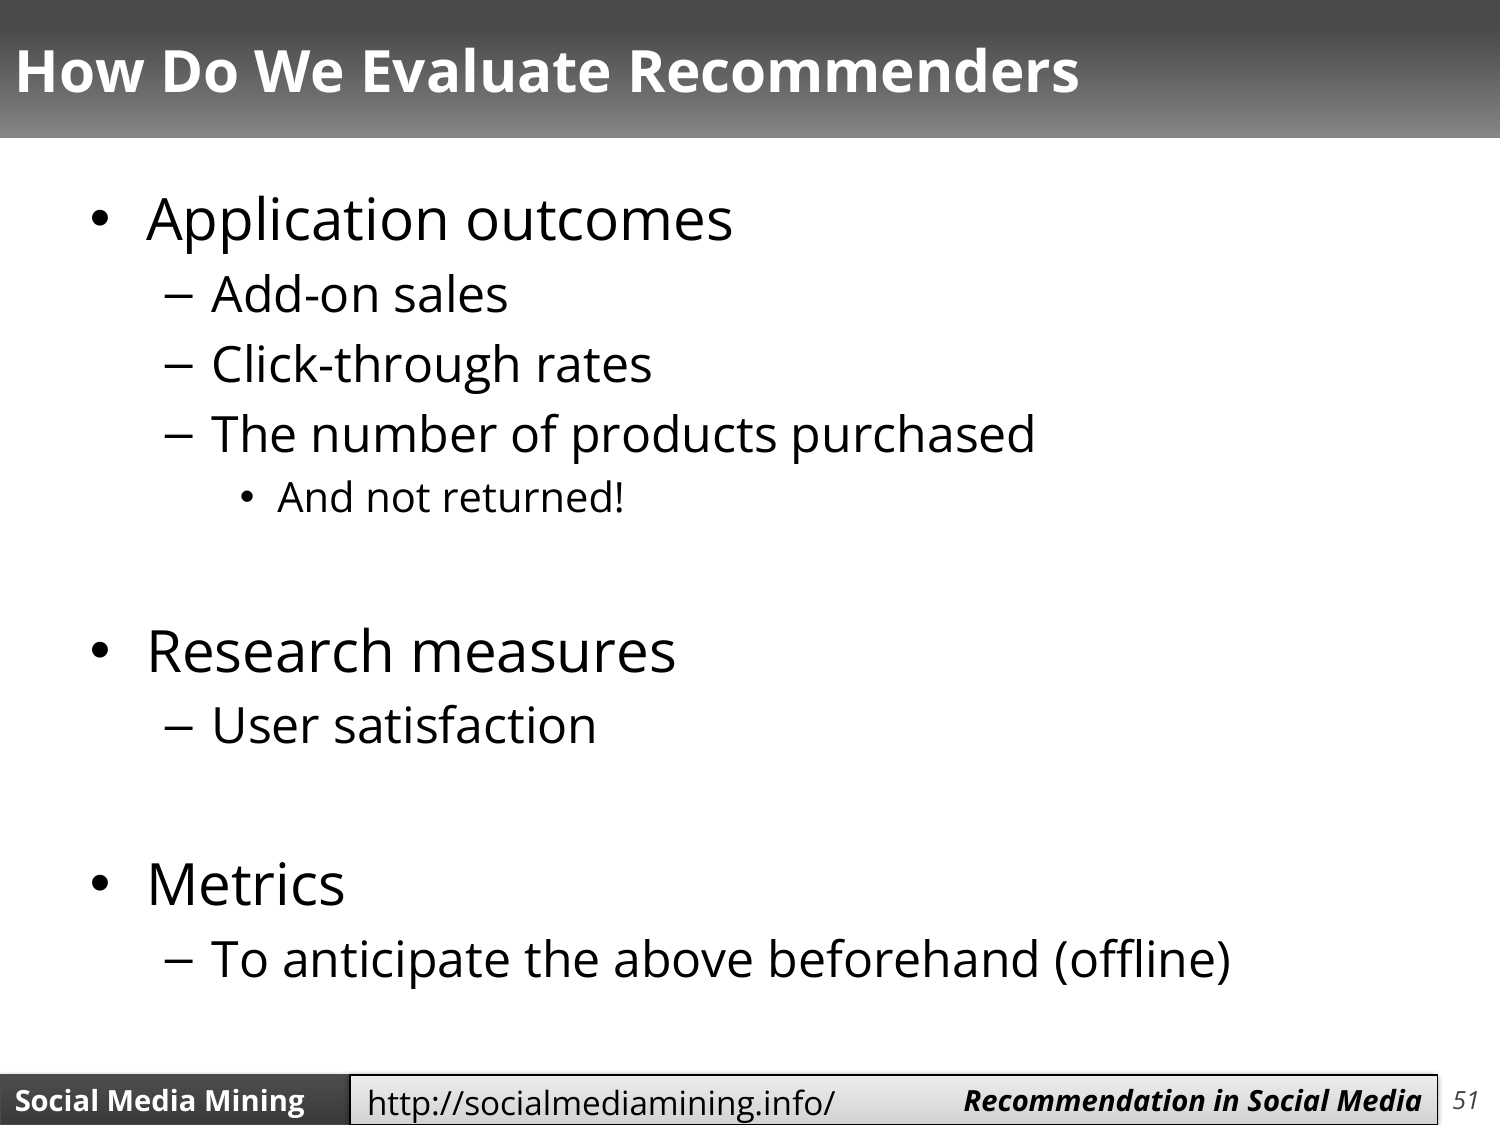

# How Do We Evaluate Recommenders
Application outcomes
Add-on sales
Click-through rates
The number of products purchased
And not returned!

Research measures
User satisfaction

Metrics
To anticipate the above beforehand (offline)